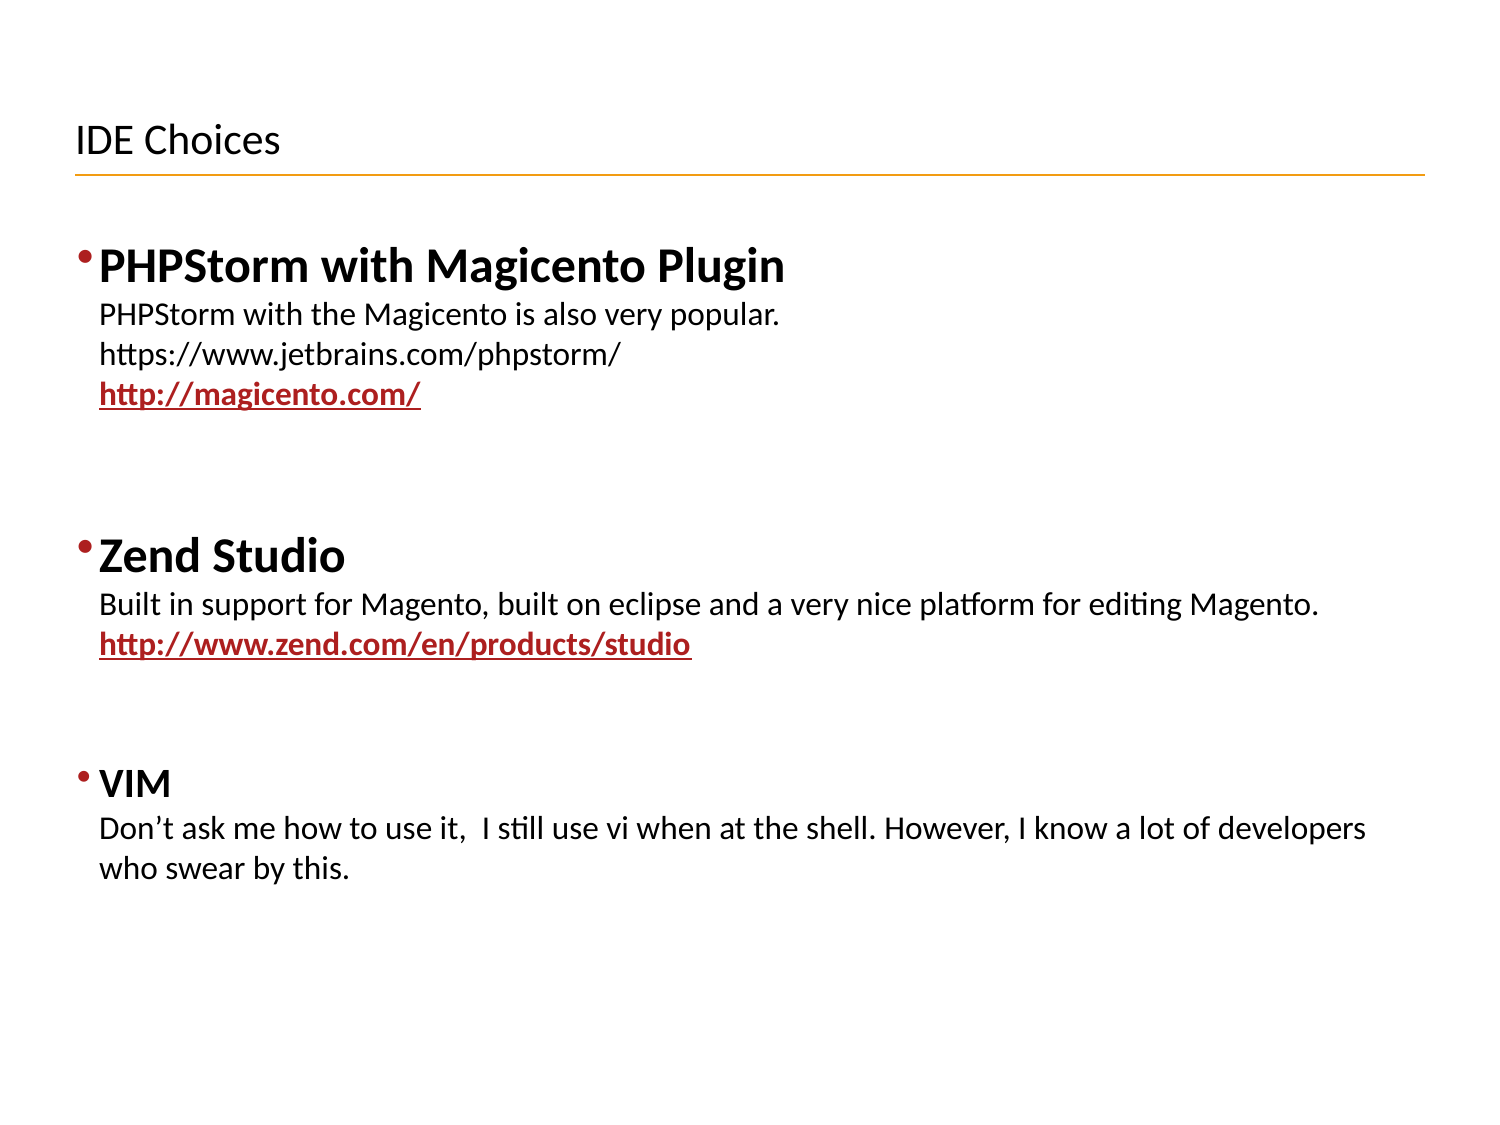

# IDE Choices
PHPStorm with Magicento Plugin
PHPStorm with the Magicento is also very popular.
https://www.jetbrains.com/phpstorm/
http://magicento.com/

Zend Studio
Built in support for Magento, built on eclipse and a very nice platform for editing Magento.
http://www.zend.com/en/products/studio

VIM
Don’t ask me how to use it,  I still use vi when at the shell. However, I know a lot of developers who swear by this.